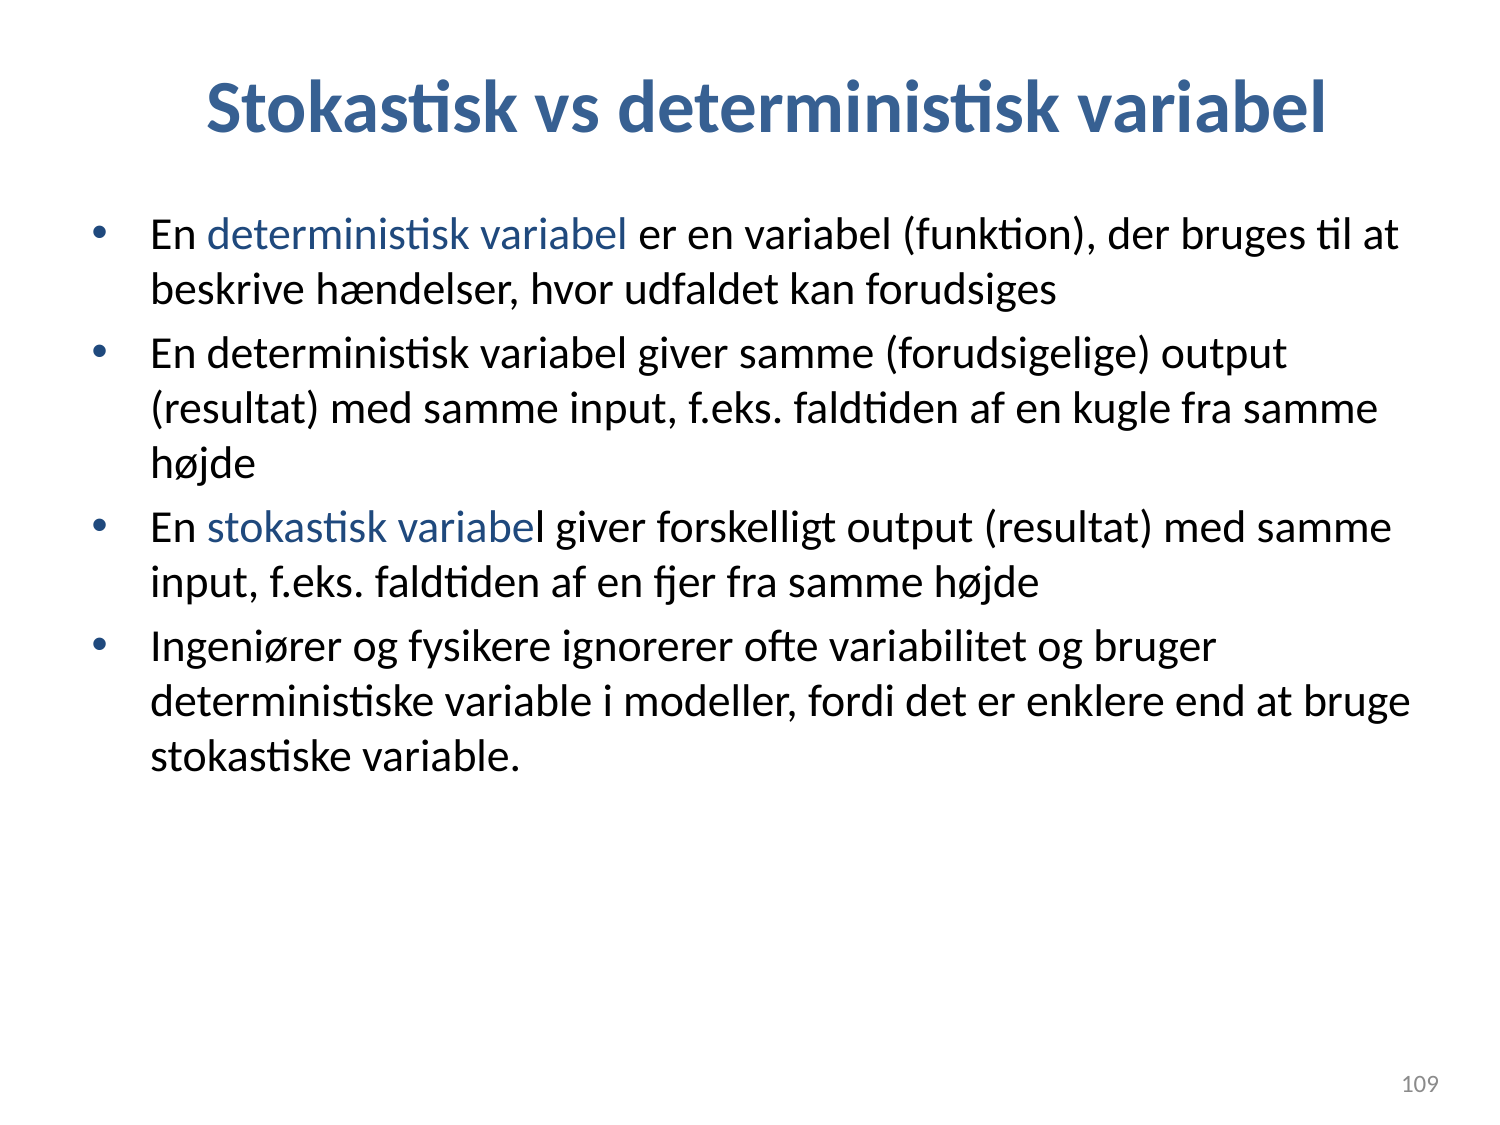

# Stokastisk vs deterministisk variabel
En deterministisk variabel er en variabel (funktion), der bruges til at beskrive hændelser, hvor udfaldet kan forudsiges
En deterministisk variabel giver samme (forudsigelige) output (resultat) med samme input, f.eks. faldtiden af en kugle fra samme højde
En stokastisk variabel giver forskelligt output (resultat) med samme input, f.eks. faldtiden af en fjer fra samme højde
Ingeniører og fysikere ignorerer ofte variabilitet og bruger deterministiske variable i modeller, fordi det er enklere end at bruge stokastiske variable.

109